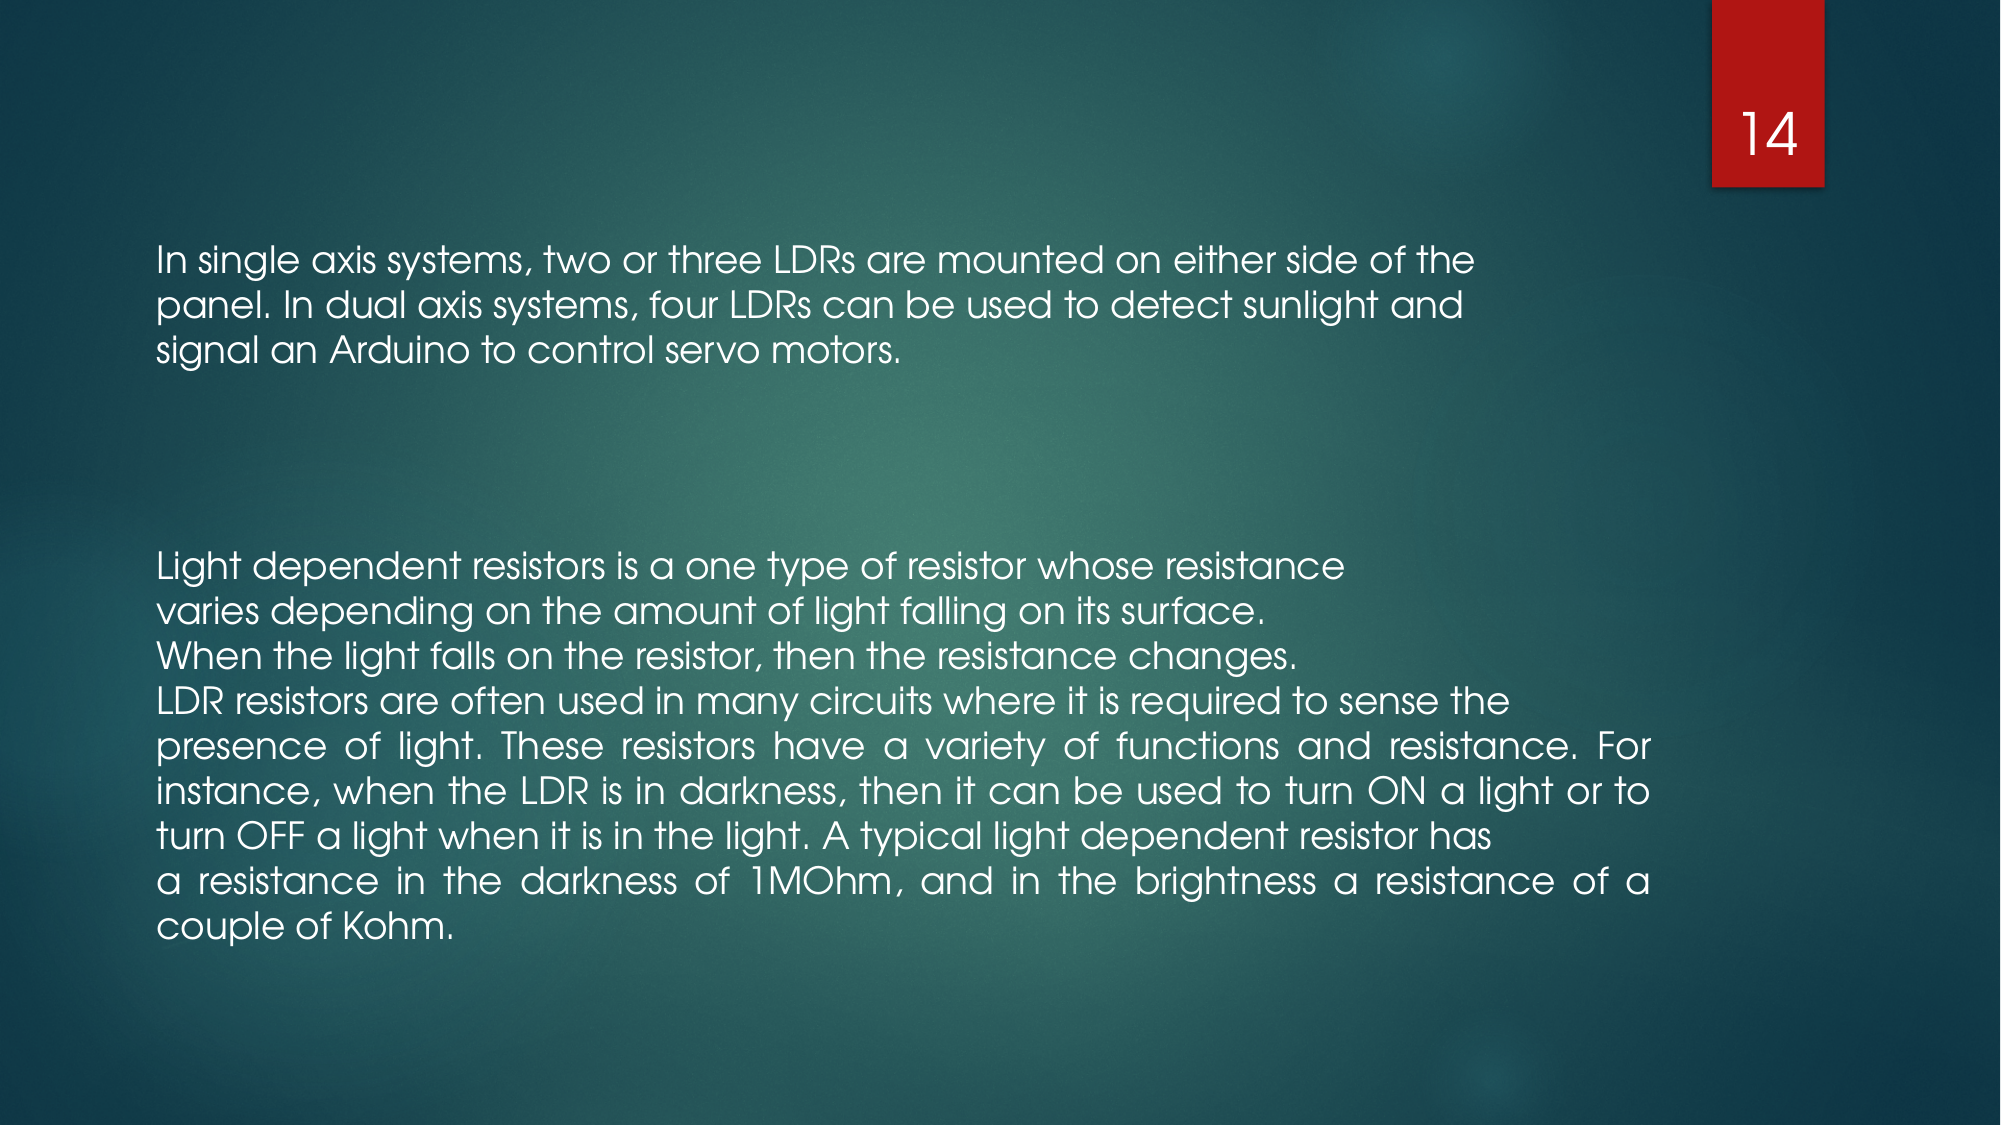

14
In single axis systems, two or three LDRs are mounted on either side of the panel. In dual axis systems, four LDRs can be used to detect sunlight and signal an Arduino to control servo motors.
Light dependent resistors is a one type of resistor whose resistance
varies depending on the amount of light falling on its surface.
When the light falls on the resistor, then the resistance changes.
LDR resistors are often used in many circuits where it is required to sense the
presence of light. These resistors have a variety of functions and resistance. For instance, when the LDR is in darkness, then it can be used to turn ON a light or to turn OFF a light when it is in the light. A typical light dependent resistor has
a resistance in the darkness of 1MOhm, and in the brightness a resistance of a couple of Kohm.